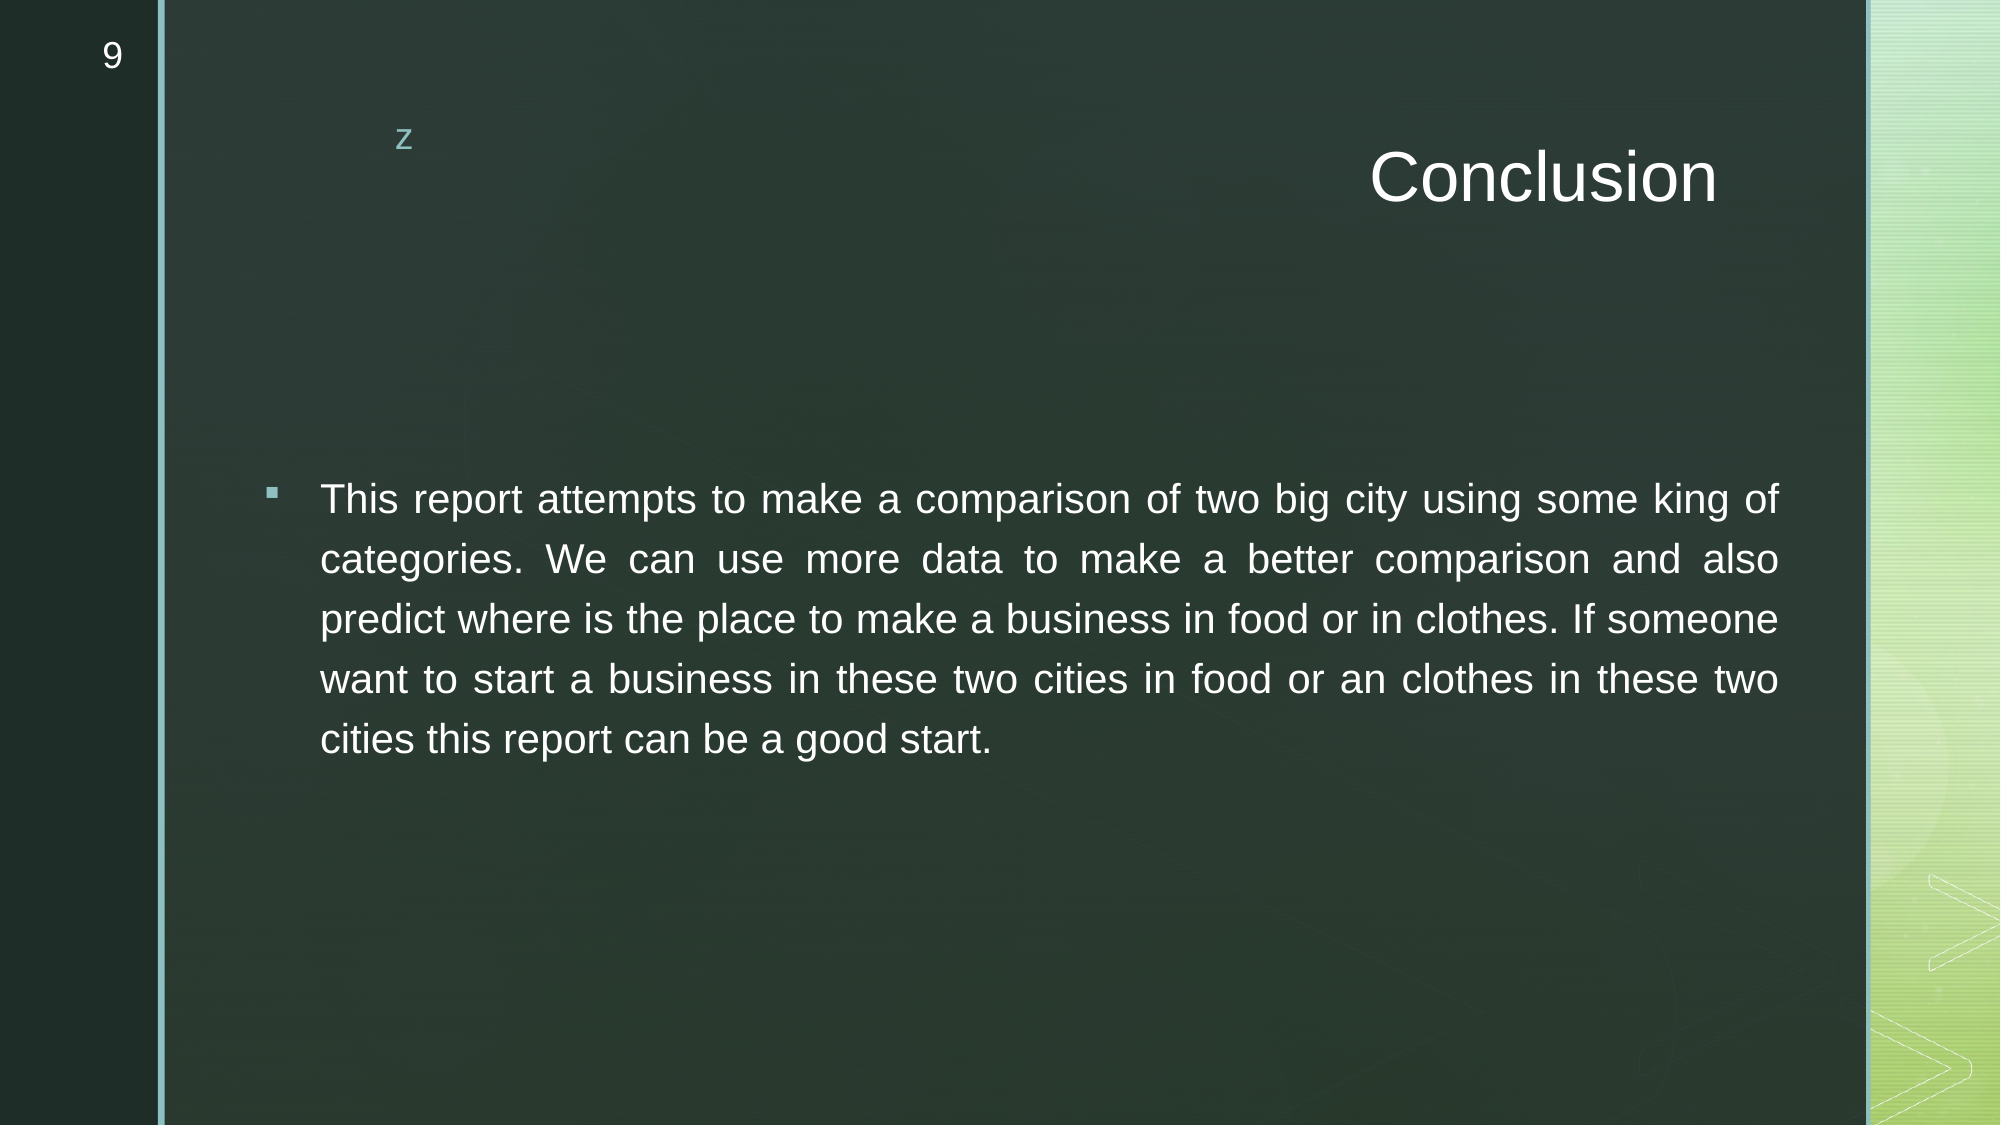

9
# Conclusion
This report attempts to make a comparison of two big city using some king of categories. We can use more data to make a better comparison and also predict where is the place to make a business in food or in clothes. If someone want to start a business in these two cities in food or an clothes in these two cities this report can be a good start.